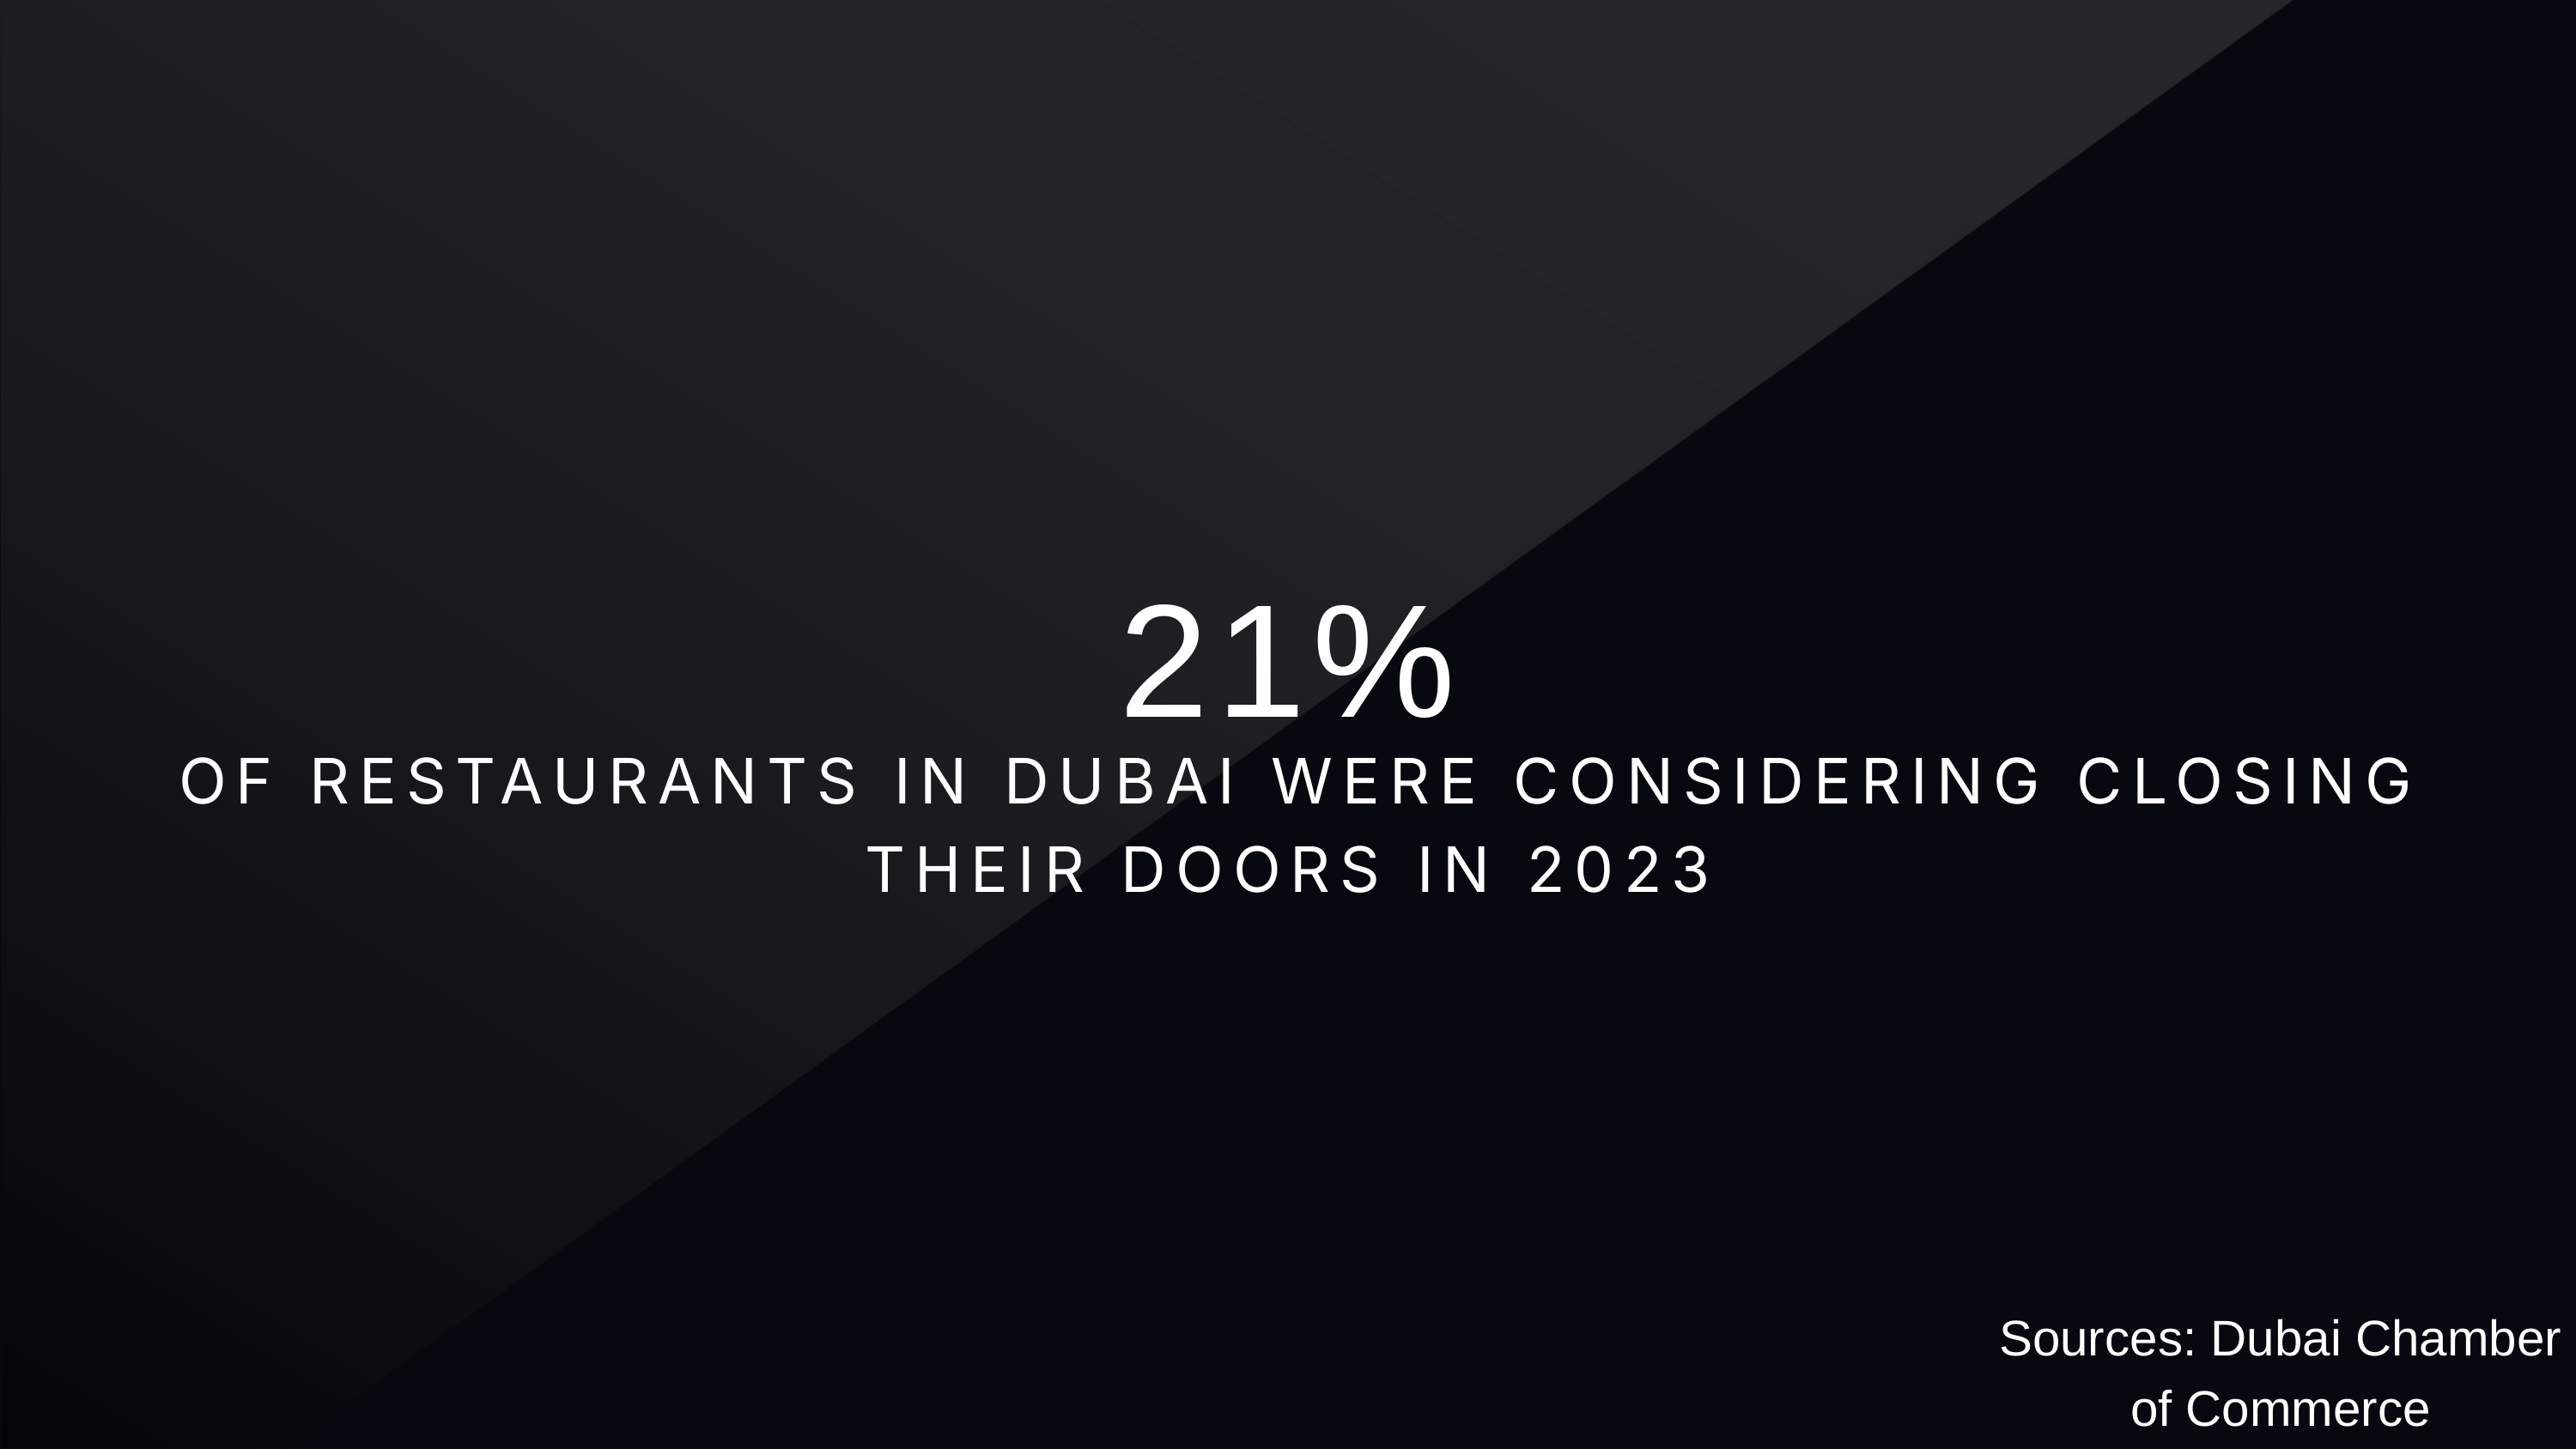

21%
 OF RESTAURANTS IN DUBAI WERE CONSIDERING CLOSING THEIR DOORS IN 2023
Sources: Dubai Chamber of Commerce